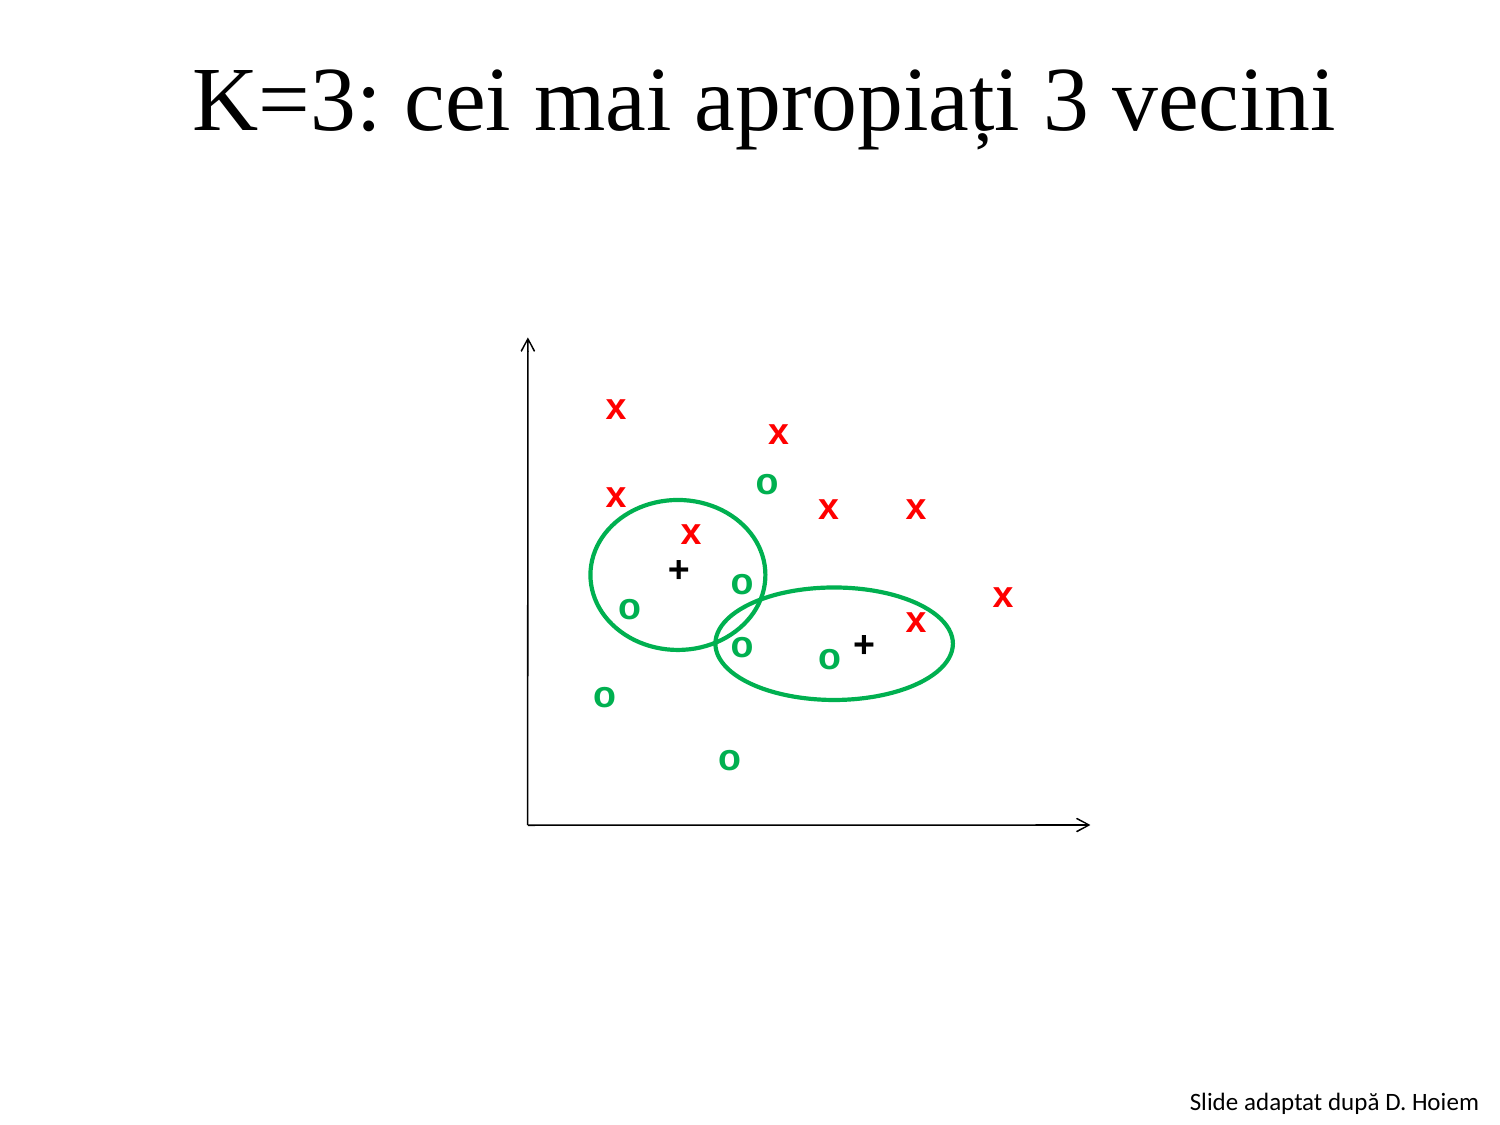

# K=3: cei mai apropiați 3 vecini
x
x
o
x
x
x
x
o
x
o
x
o
o
o
o

+

+
Slide adaptat după D. Hoiem